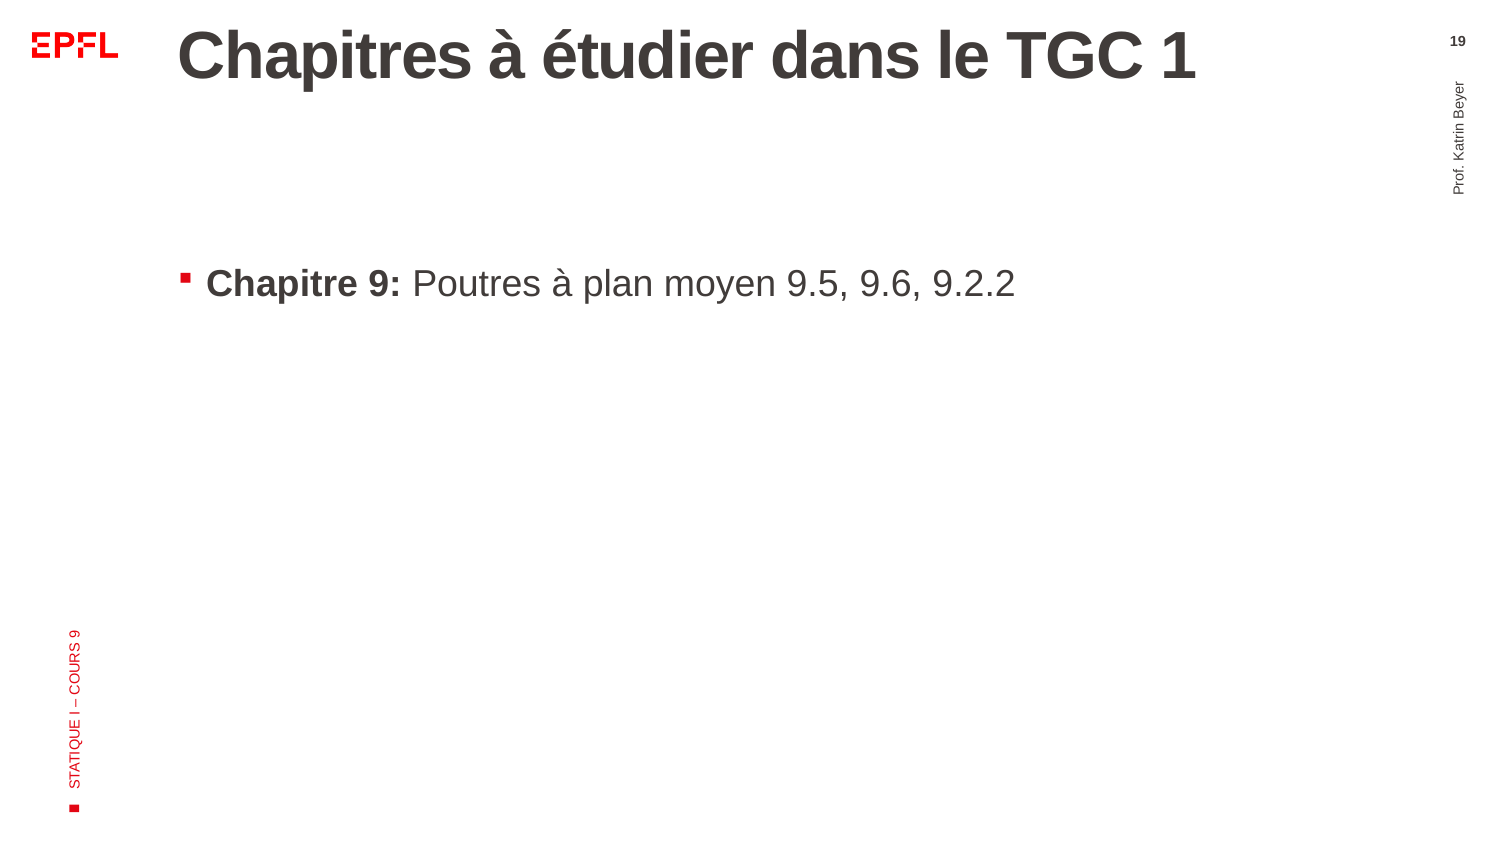

# Chapitres à étudier dans le TGC 1
19
Chapitre 9: Poutres à plan moyen 9.5, 9.6, 9.2.2
Prof. Katrin Beyer
STATIQUE I – COURS 9